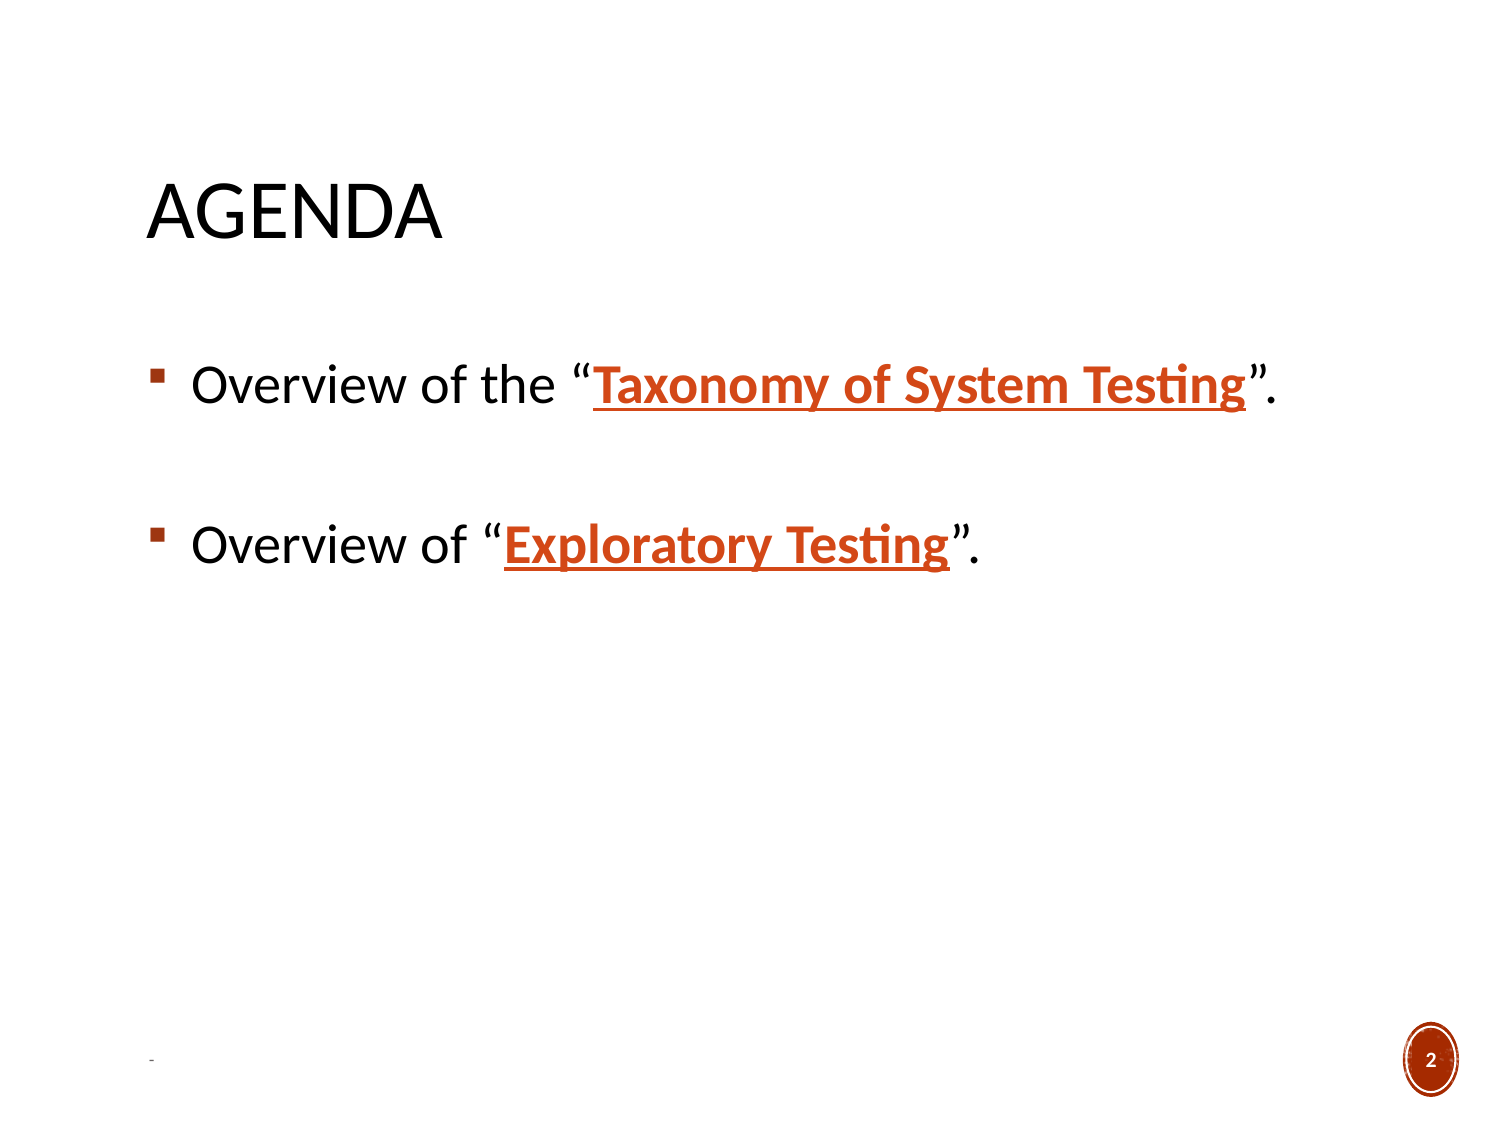

# Agenda
Overview of the “Taxonomy of System Testing”.

Overview of “Exploratory Testing”.
-
2